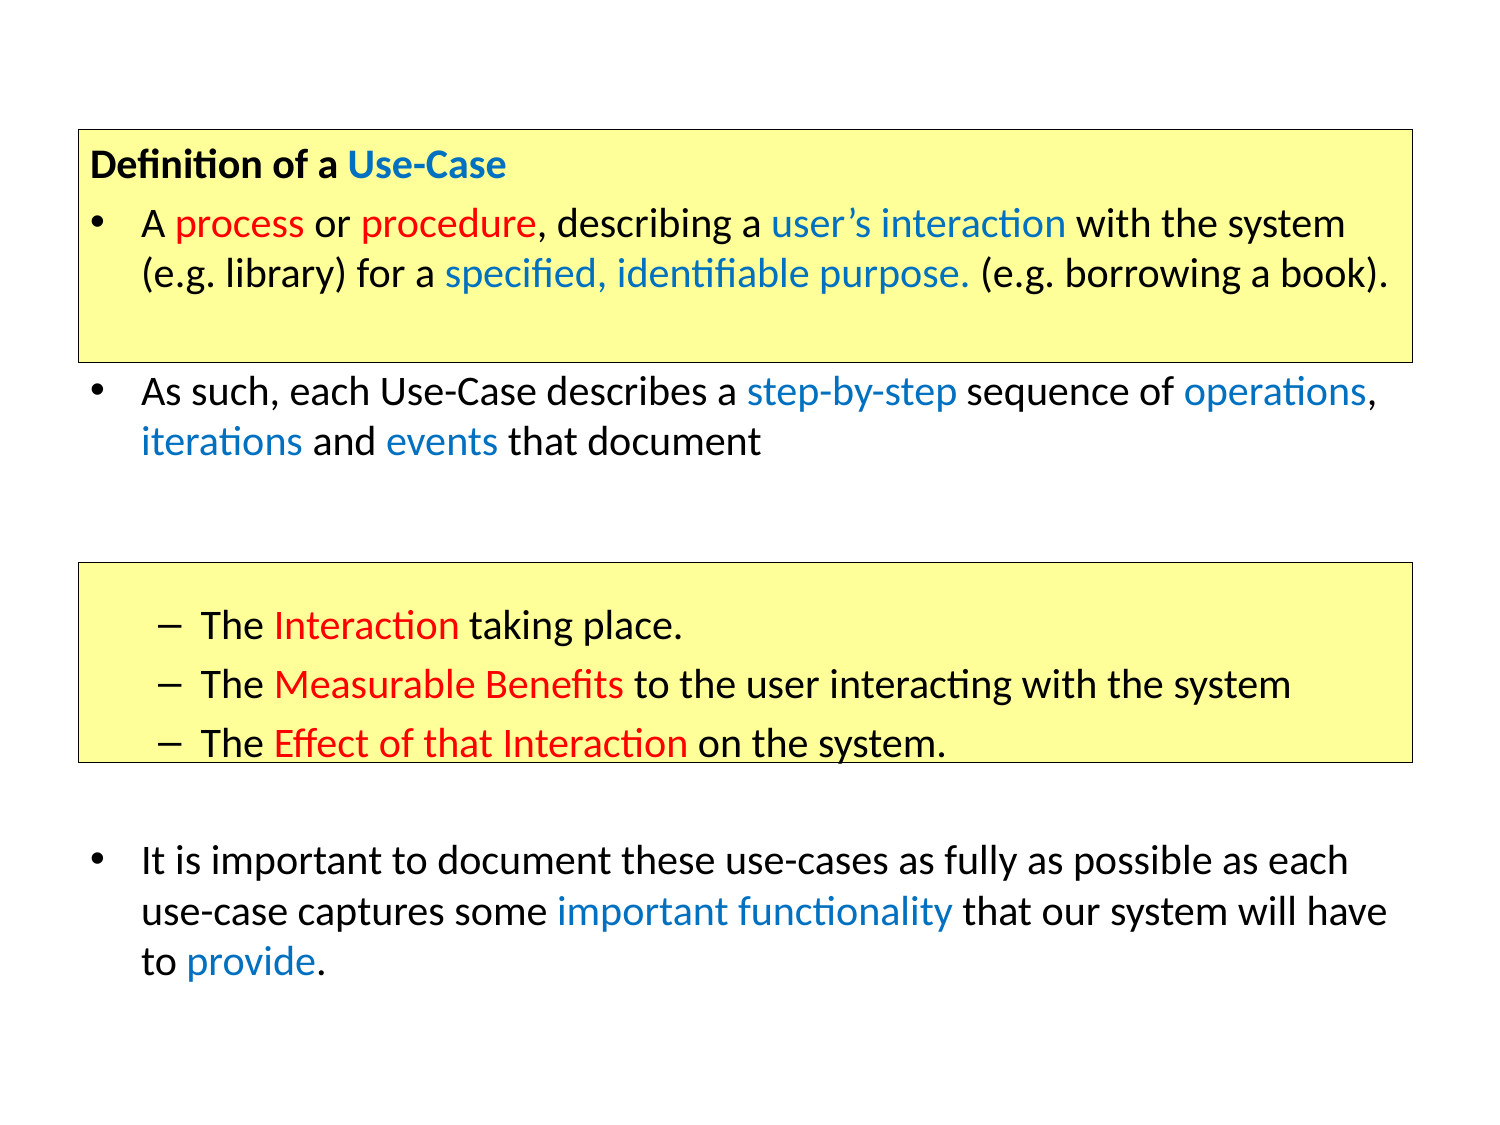

Definition of a Use-Case
A process or procedure, describing a user’s interaction with the system (e.g. library) for a specified, identifiable purpose. (e.g. borrowing a book).

As such, each Use-Case describes a step-by-step sequence of operations, iterations and events that document

The Interaction taking place.
The Measurable Benefits to the user interacting with the system
The Effect of that Interaction on the system.

It is important to document these use-cases as fully as possible as each use-case captures some important functionality that our system will have to provide.